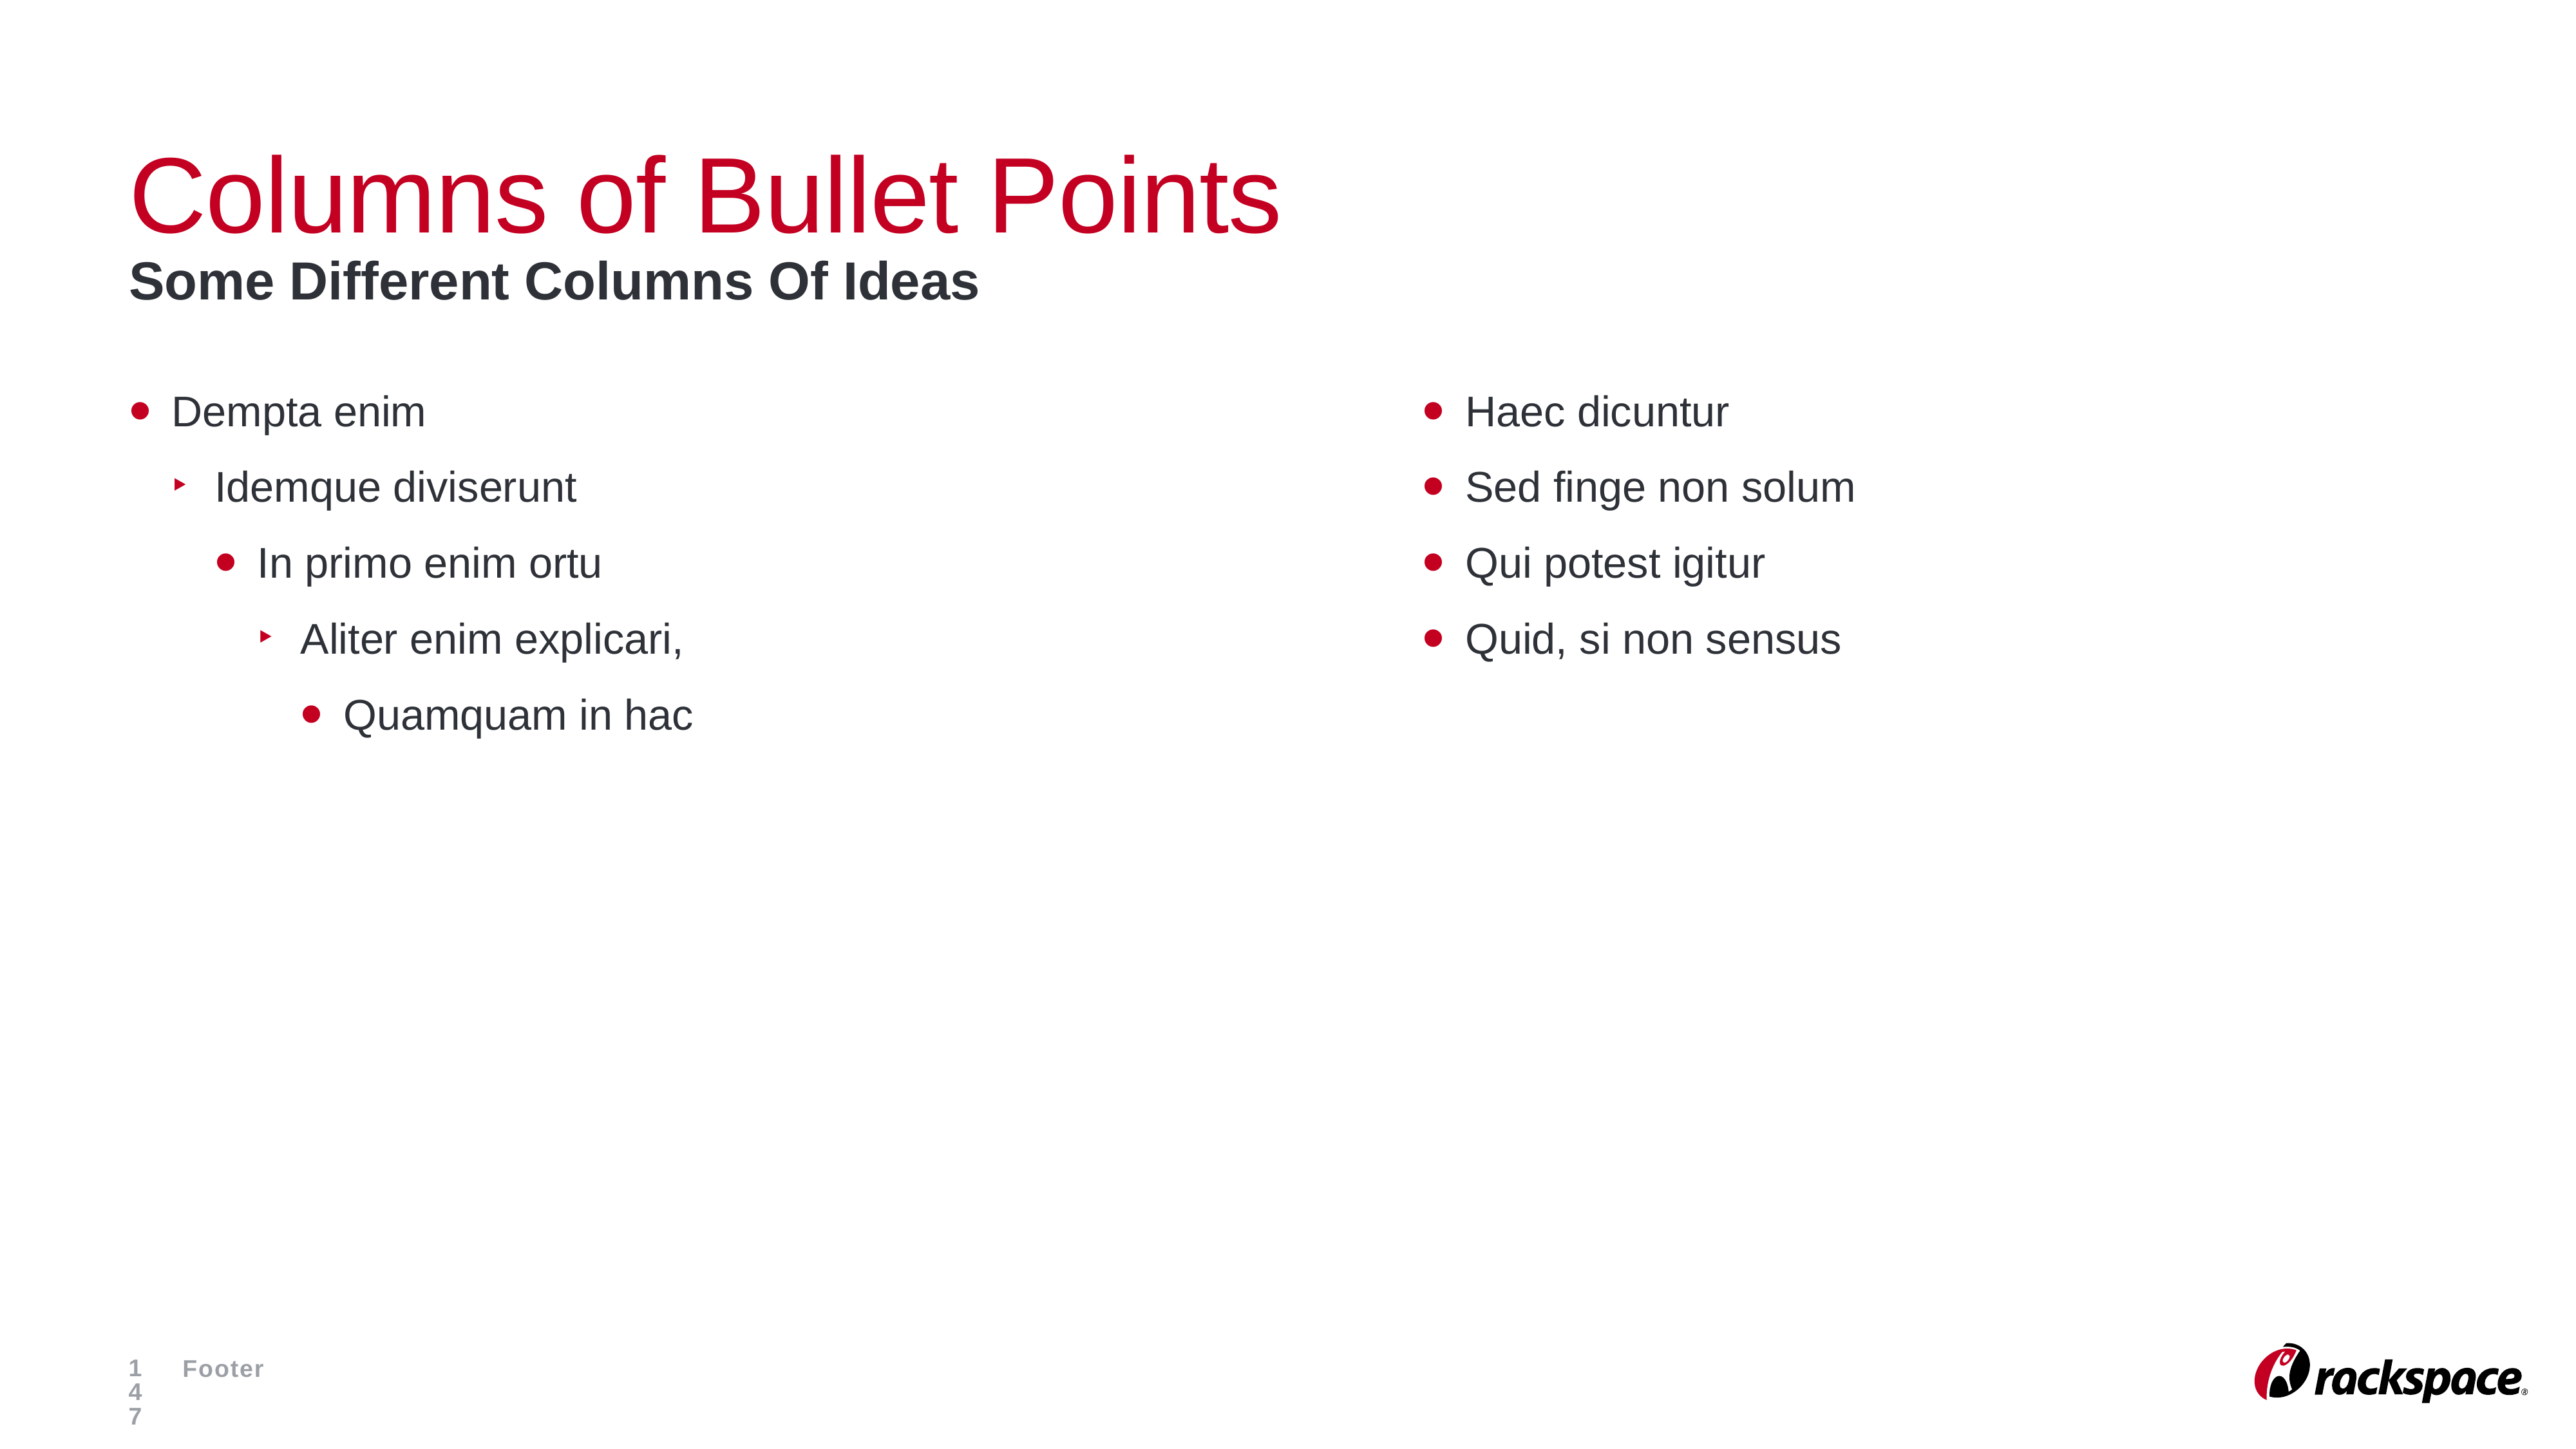

# Columns of Bullet Points
Some Different Columns Of Ideas
Dempta enim
Idemque diviserunt
In primo enim ortu
Aliter enim explicari,
Quamquam in hac
Haec dicuntur
Sed finge non solum
Qui potest igitur
Quid, si non sensus
147
Footer